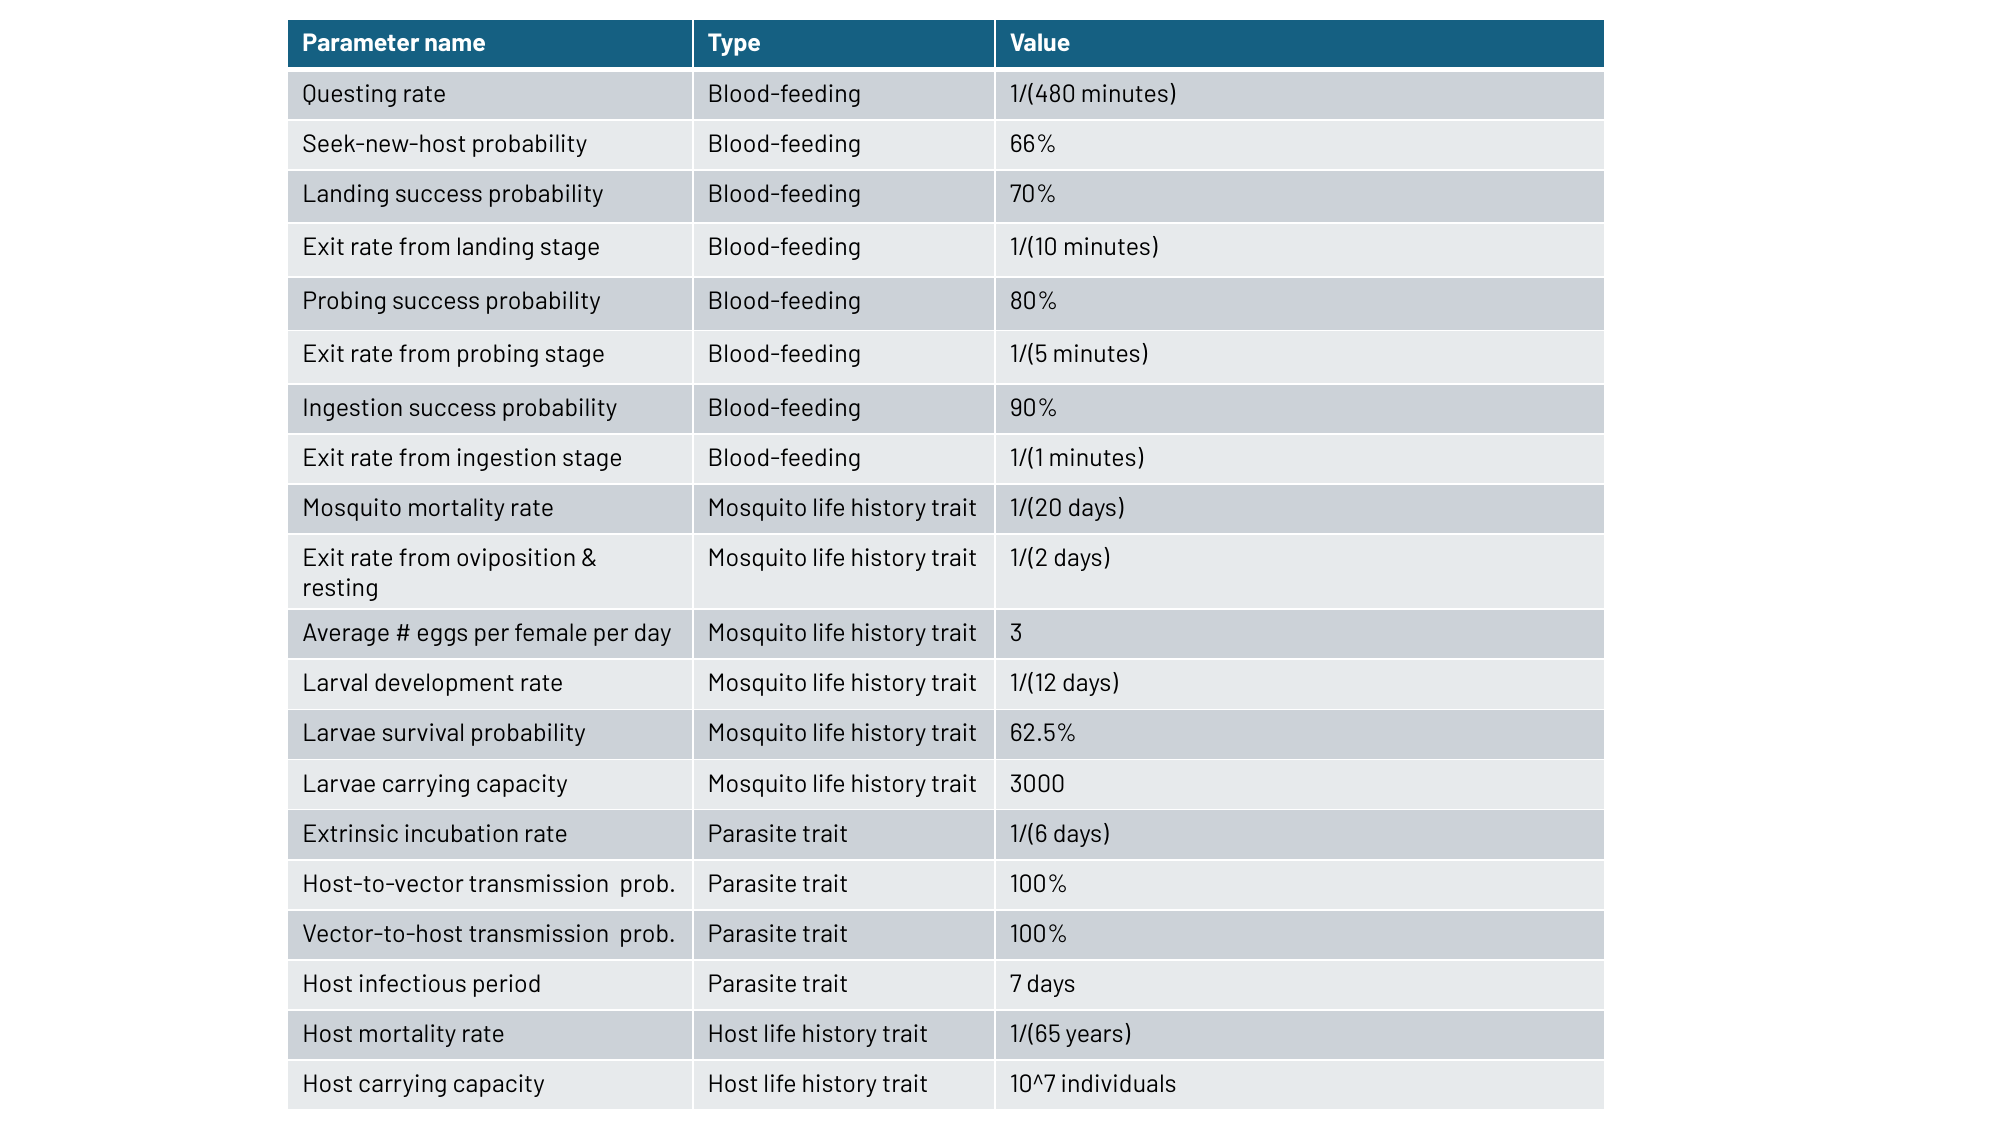

| Parameter name | Type | Value |
| --- | --- | --- |
| Questing rate | Blood-feeding | 1/(480 minutes) |
| Seek-new-host probability | Blood-feeding | 66% |
| Landing success probability | Blood-feeding | 70% |
| Exit rate from landing stage | Blood-feeding | 1/(10 minutes) |
| Probing success probability | Blood-feeding | 80% |
| Exit rate from probing stage | Blood-feeding | 1/(5 minutes) |
| Ingestion success probability | Blood-feeding | 90% |
| Exit rate from ingestion stage | Blood-feeding | 1/(1 minutes) |
| Mosquito mortality rate | Mosquito life history trait | 1/(20 days) |
| Exit rate from oviposition & resting | Mosquito life history trait | 1/(2 days) |
| Average # eggs per female per day | Mosquito life history trait | 3 |
| Larval development rate | Mosquito life history trait | 1/(12 days) |
| Larvae survival probability | Mosquito life history trait | 62.5% |
| Larvae carrying capacity | Mosquito life history trait | 3000 |
| Extrinsic incubation rate | Parasite trait | 1/(6 days) |
| Host-to-vector transmission prob. | Parasite trait | 100% |
| Vector-to-host transmission prob. | Parasite trait | 100% |
| Host infectious period | Parasite trait | 7 days |
| Host mortality rate | Host life history trait | 1/(65 years) |
| Host carrying capacity | Host life history trait | 10^7 individuals |